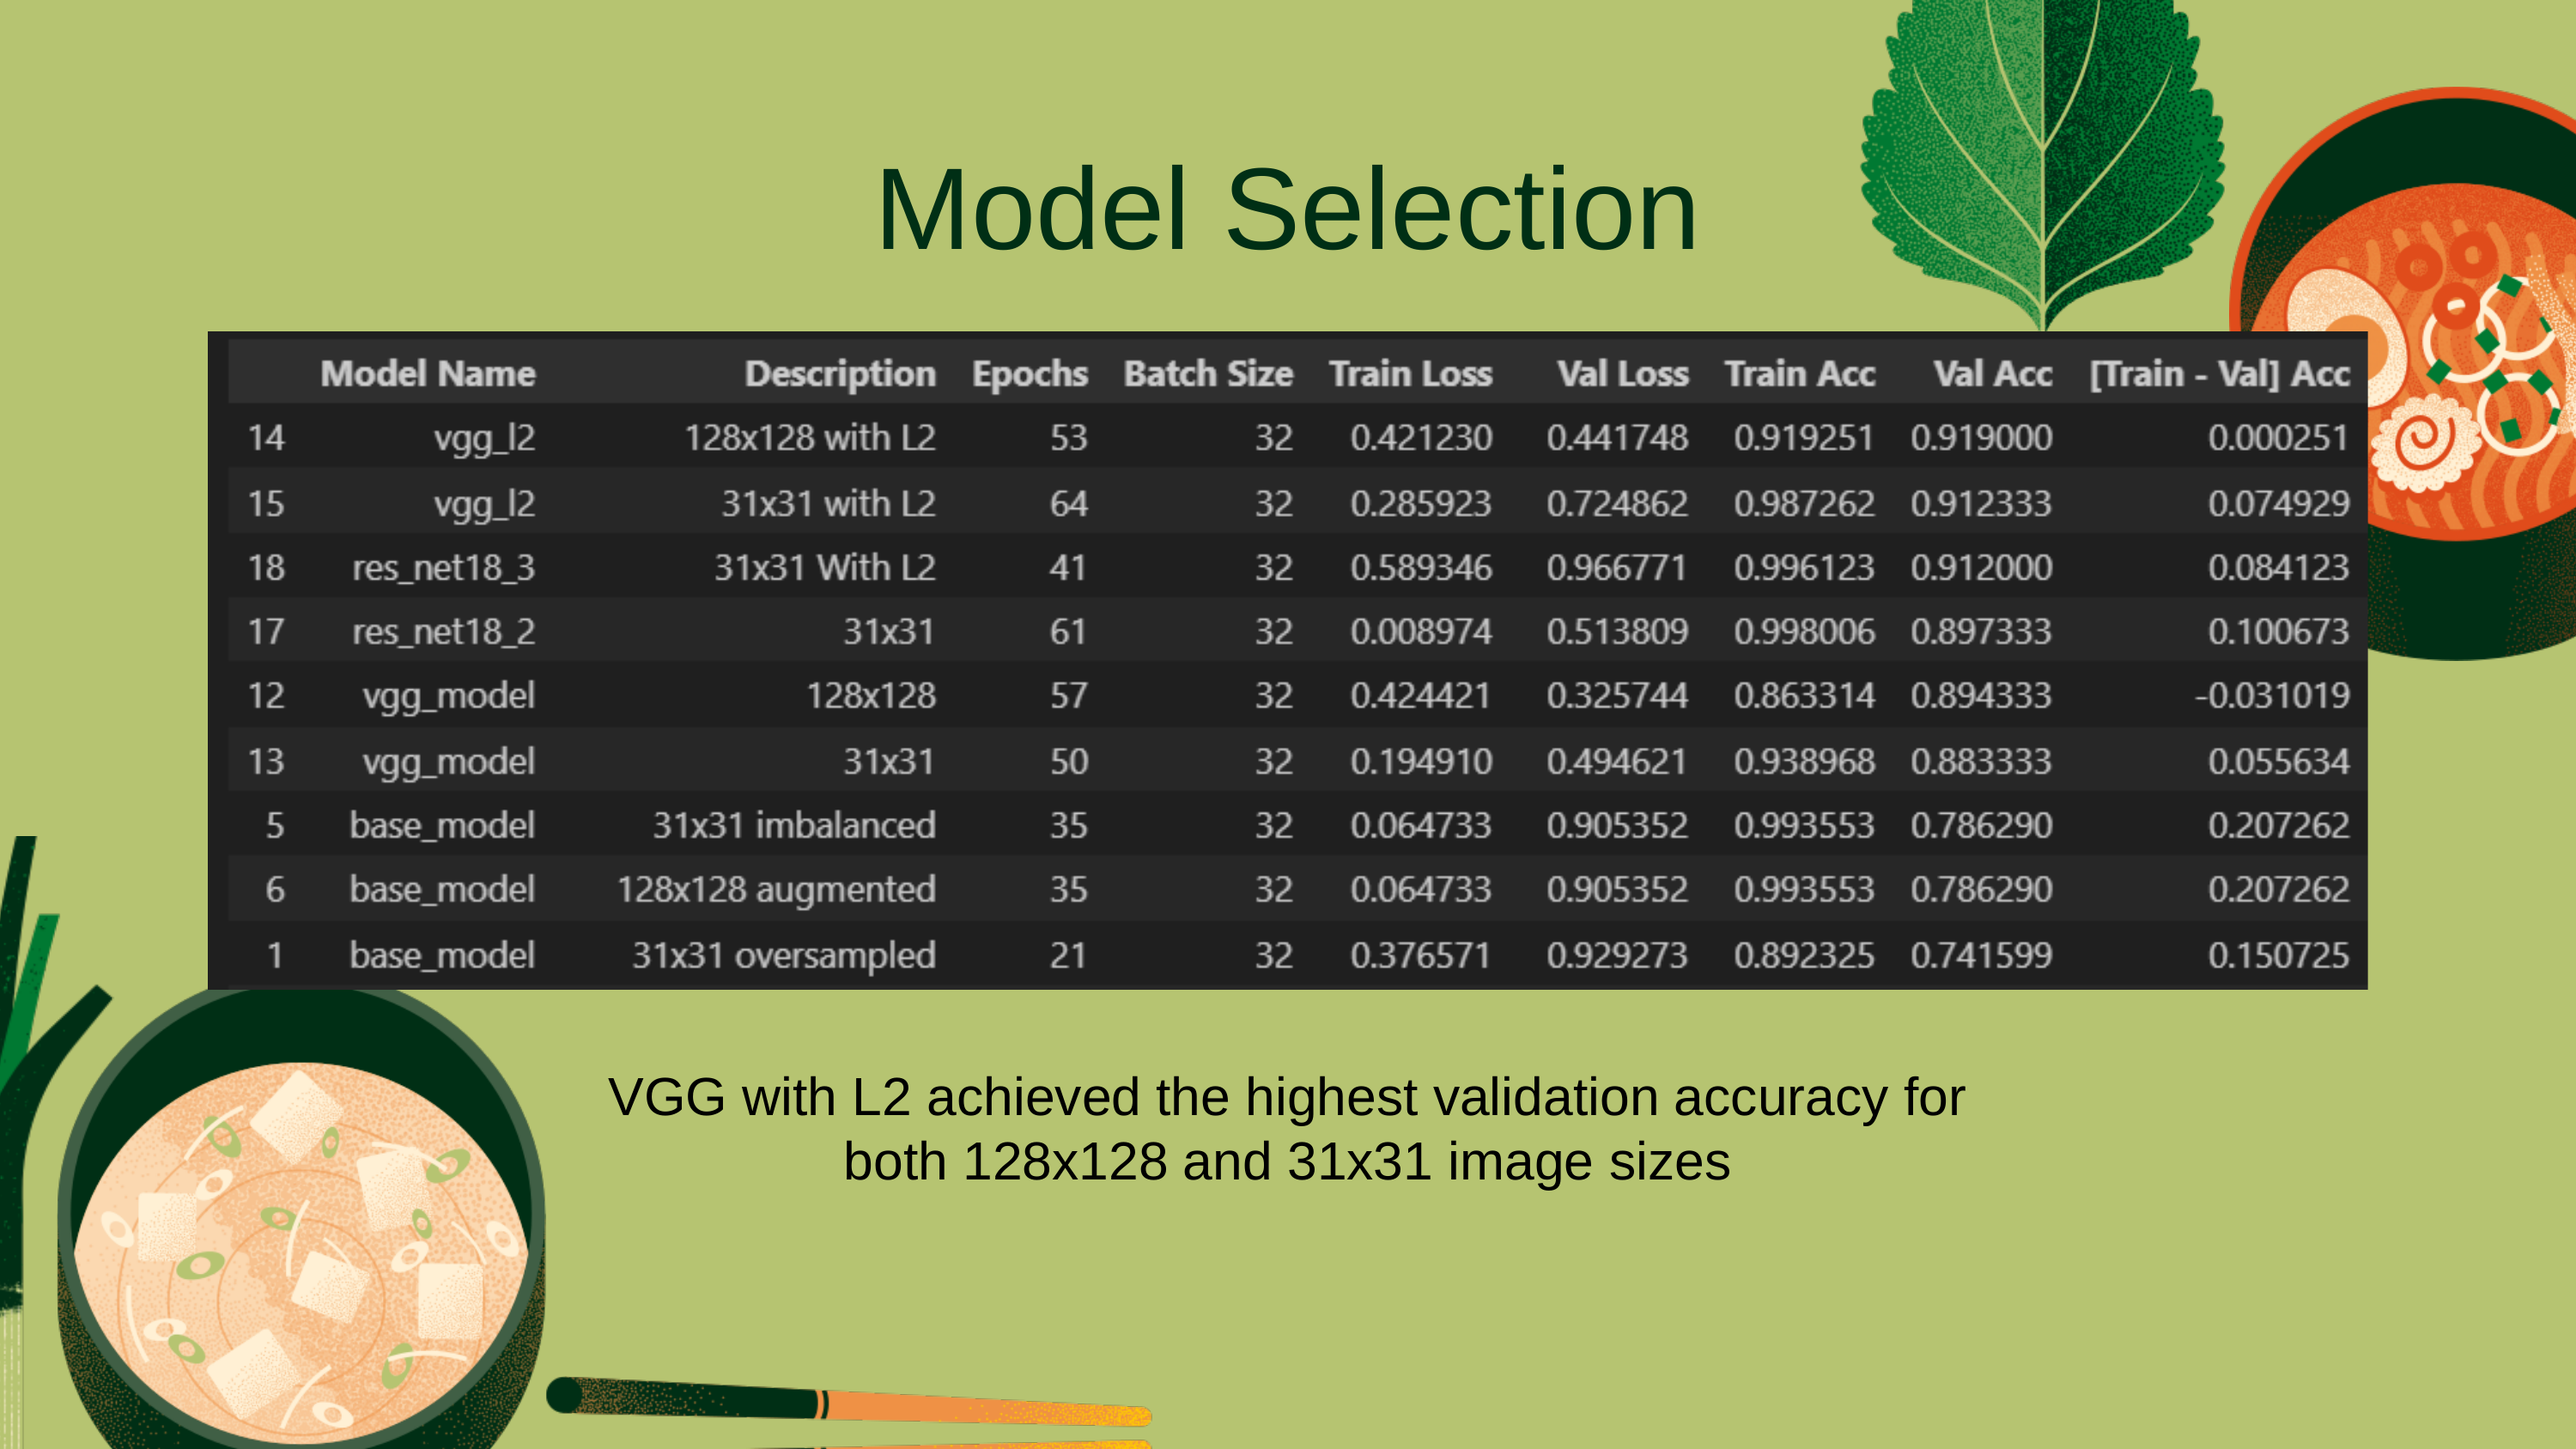

Model Selection

VGG with L2 achieved the highest validation accuracy for both 128x128 and 31x31 image sizes